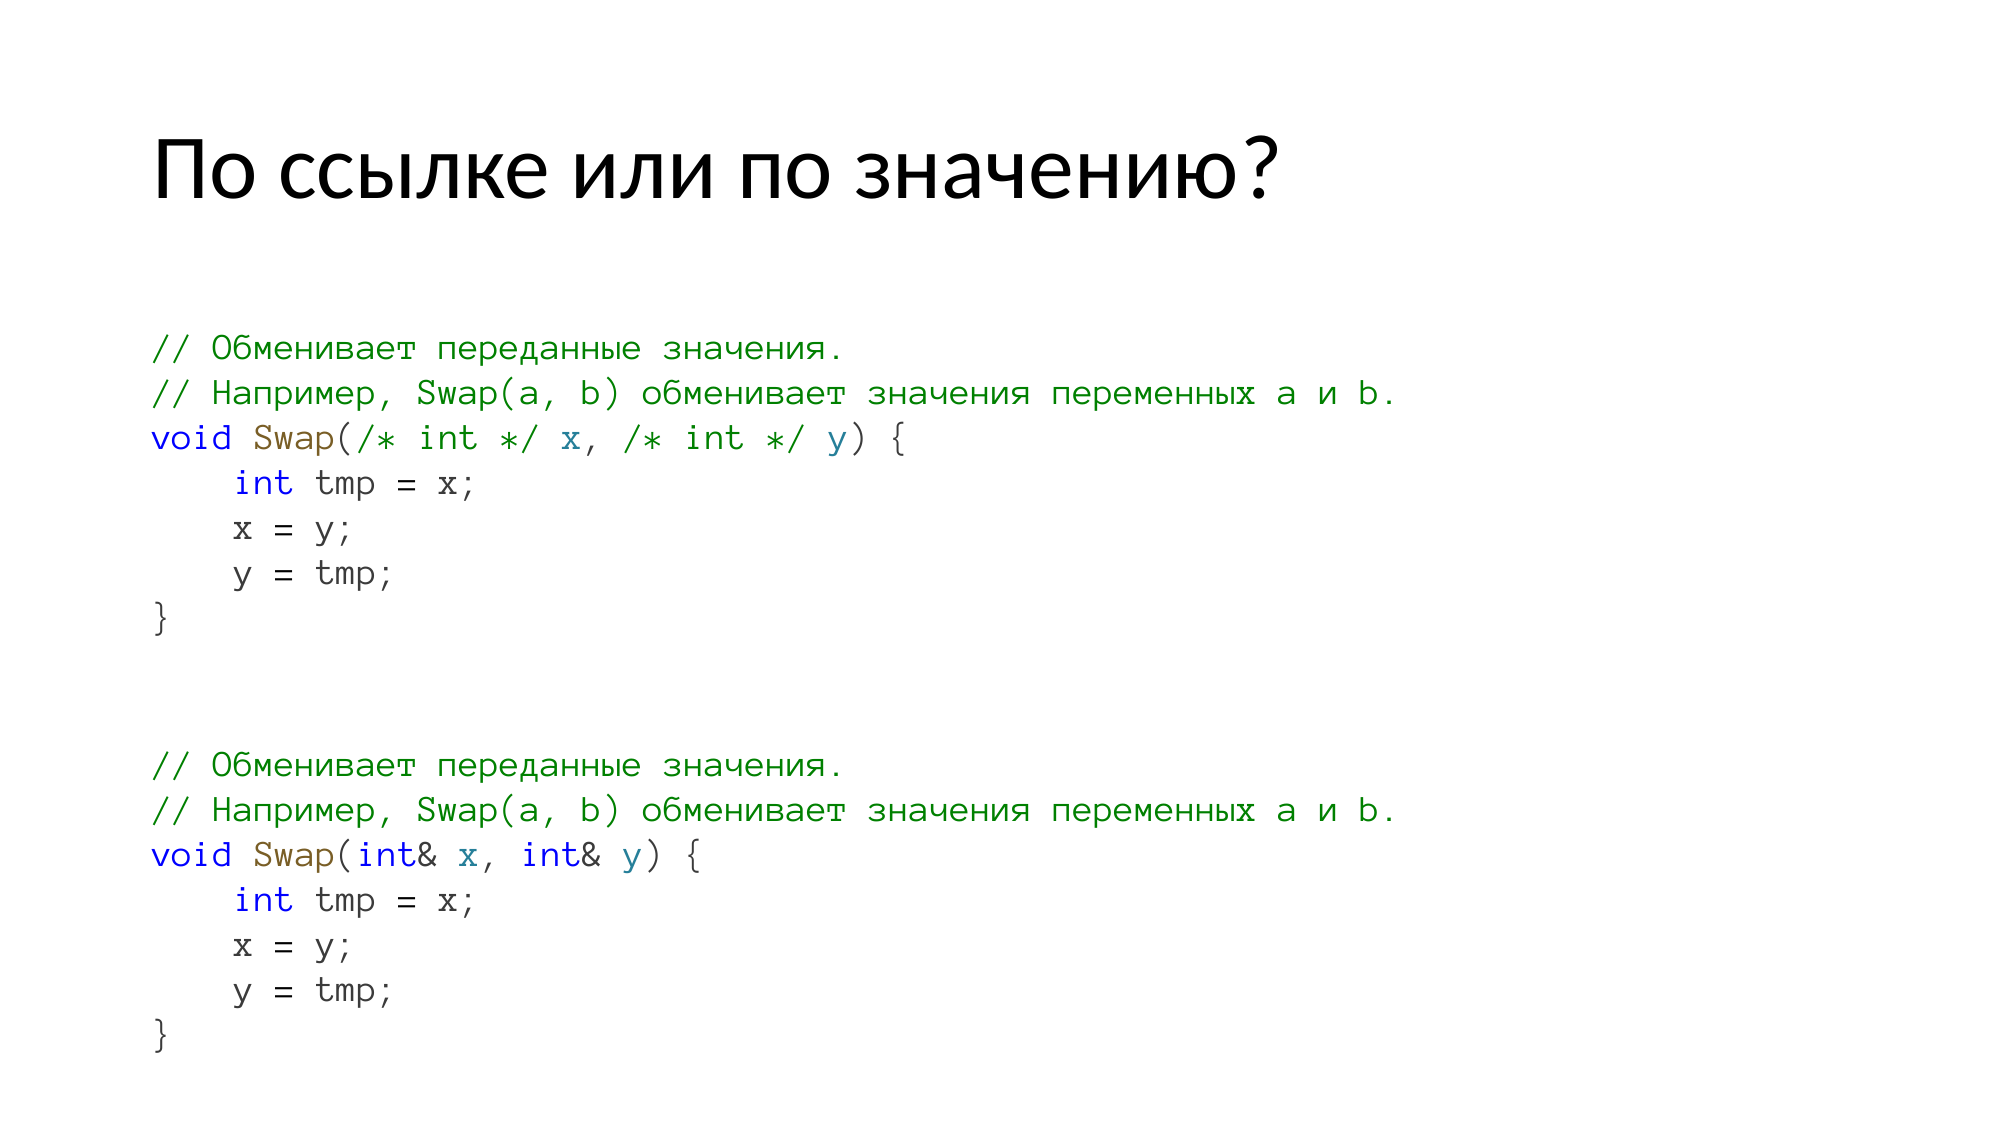

# По ссылке или по значению?
// Обменивает переданные значения.
// Например, Swap(a, b) обменивает значения переменных a и b.
void Swap(/* int */ x, /* int */ y) {
    int tmp = x;
    x = y;
    y = tmp;
}
// Обменивает переданные значения.
// Например, Swap(a, b) обменивает значения переменных a и b.
void Swap(int& x, int& y) {
    int tmp = x;
    x = y;
    y = tmp;
}